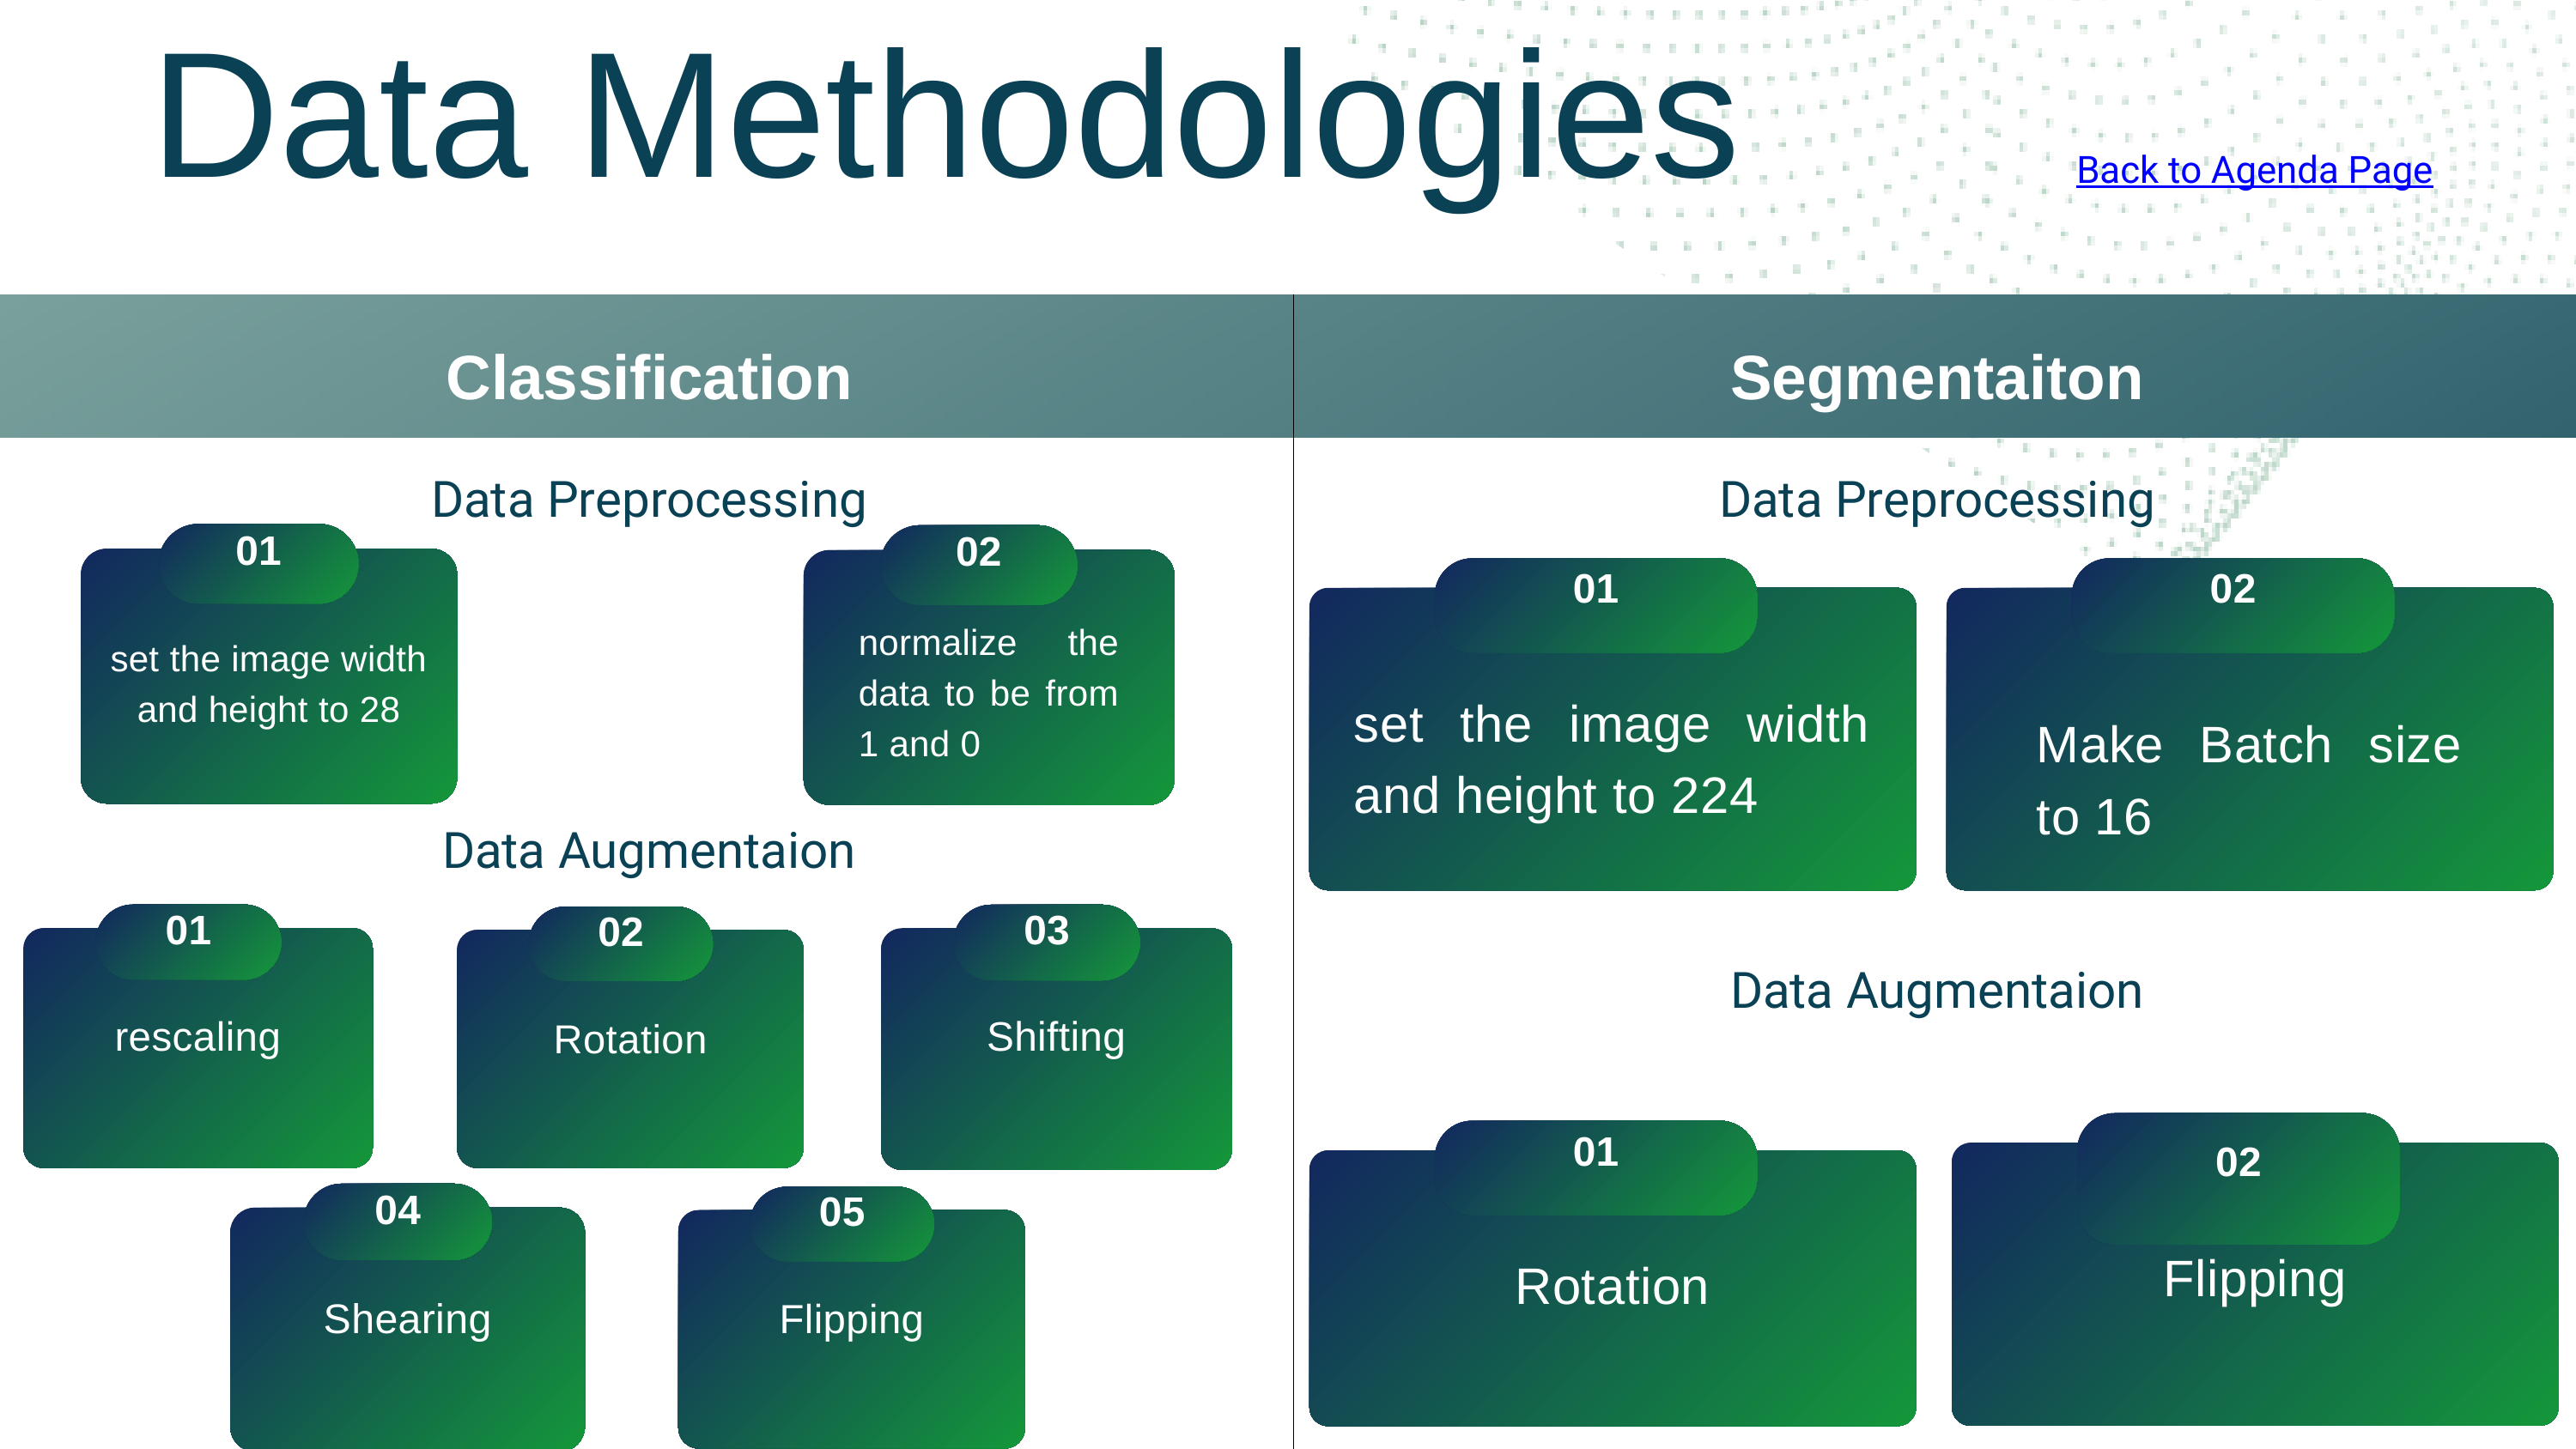

Data Methodologies
Back to Agenda Page
|  |  |
| --- | --- |
| Data Preprocessing Data Augmentaion | Data Preprocessing Data Augmentaion |
| Classification | Segmentaiton |
| --- | --- |

01

set the image width and height to 28

02

normalize the data to be from 1 and 0

01

02

set the image width and height to 224
Make Batch size to 16

01

rescaling

03

Shifting

02

Rotation

02

01

04

Shearing

05

Flipping
Flipping
Rotation